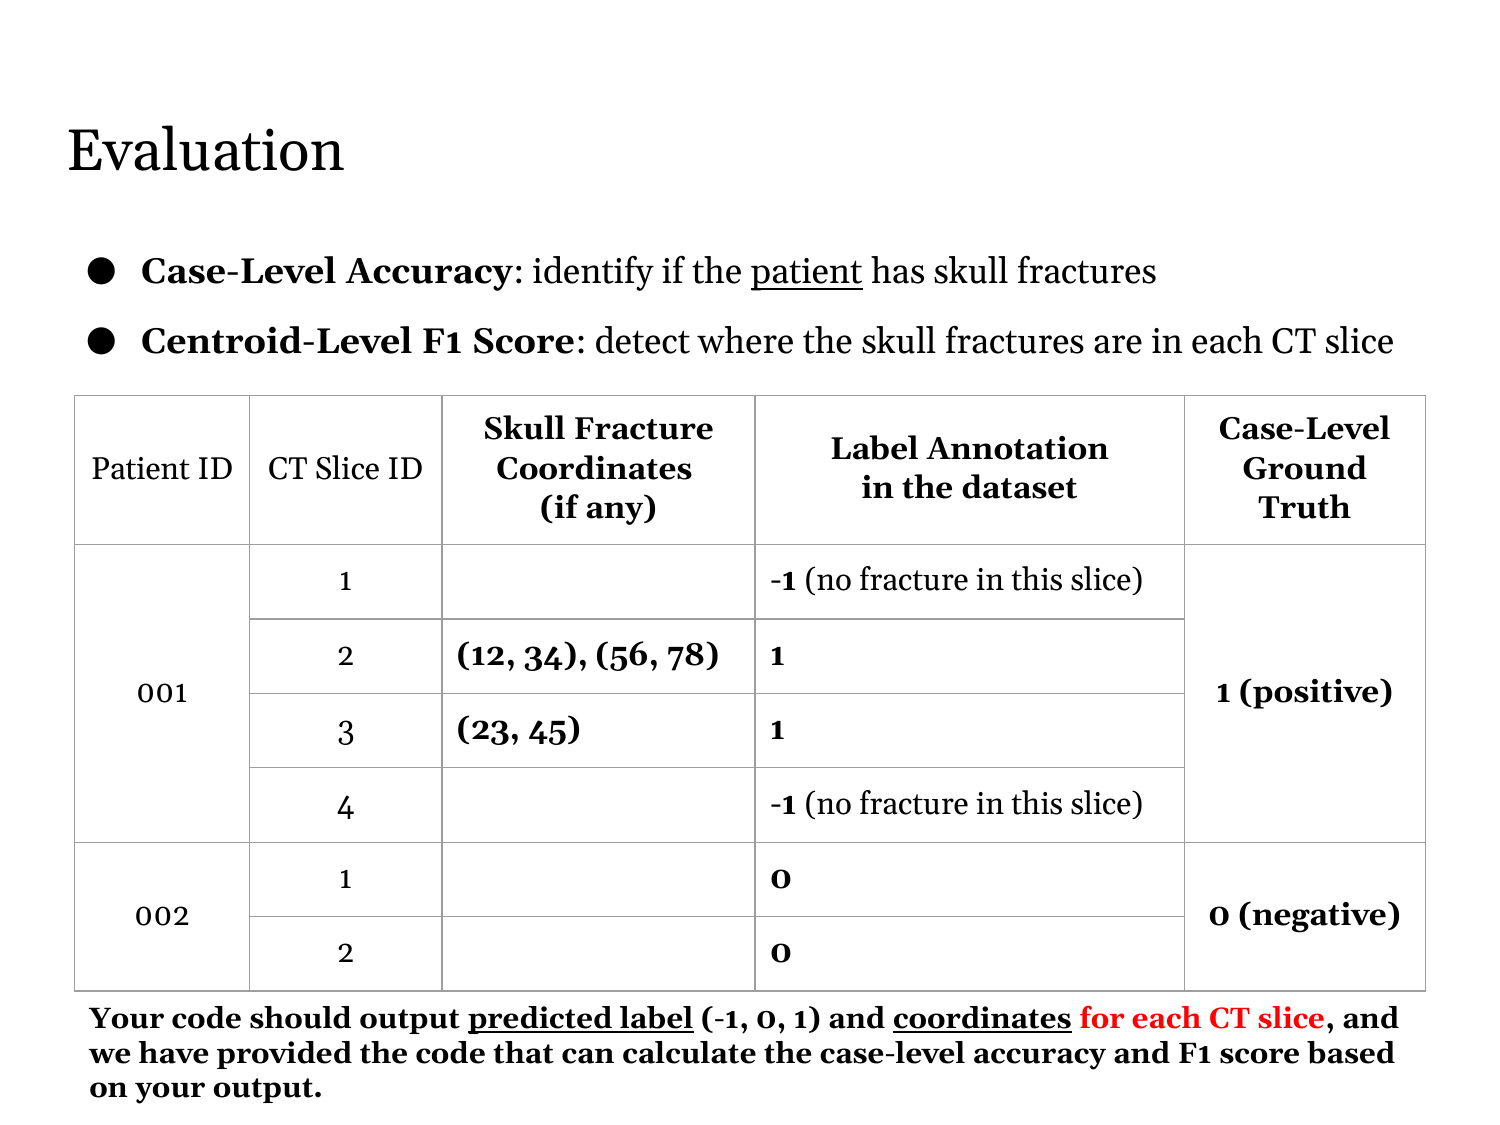

# Evaluation
Case-Level Accuracy: identify if the patient has skull fractures
Centroid-Level F1 Score: detect where the skull fractures are in each CT slice
| Patient ID | CT Slice ID | Skull Fracture Coordinates (if any) | Label Annotation in the dataset | Case-Level Ground Truth |
| --- | --- | --- | --- | --- |
| 001 | 1 |  | -1 (no fracture in this slice) | 1 (positive) |
|  | 2 | (12, 34), (56, 78) | 1 |  |
|  | 3 | (23, 45) | 1 |  |
|  | 4 |  | -1 (no fracture in this slice) |  |
| 002 | 1 |  | 0 | 0 (negative) |
|  | 2 |  | 0 |  |
Your code should output predicted label (-1, 0, 1) and coordinates for each CT slice, and we have provided the code that can calculate the case-level accuracy and F1 score based on your output.